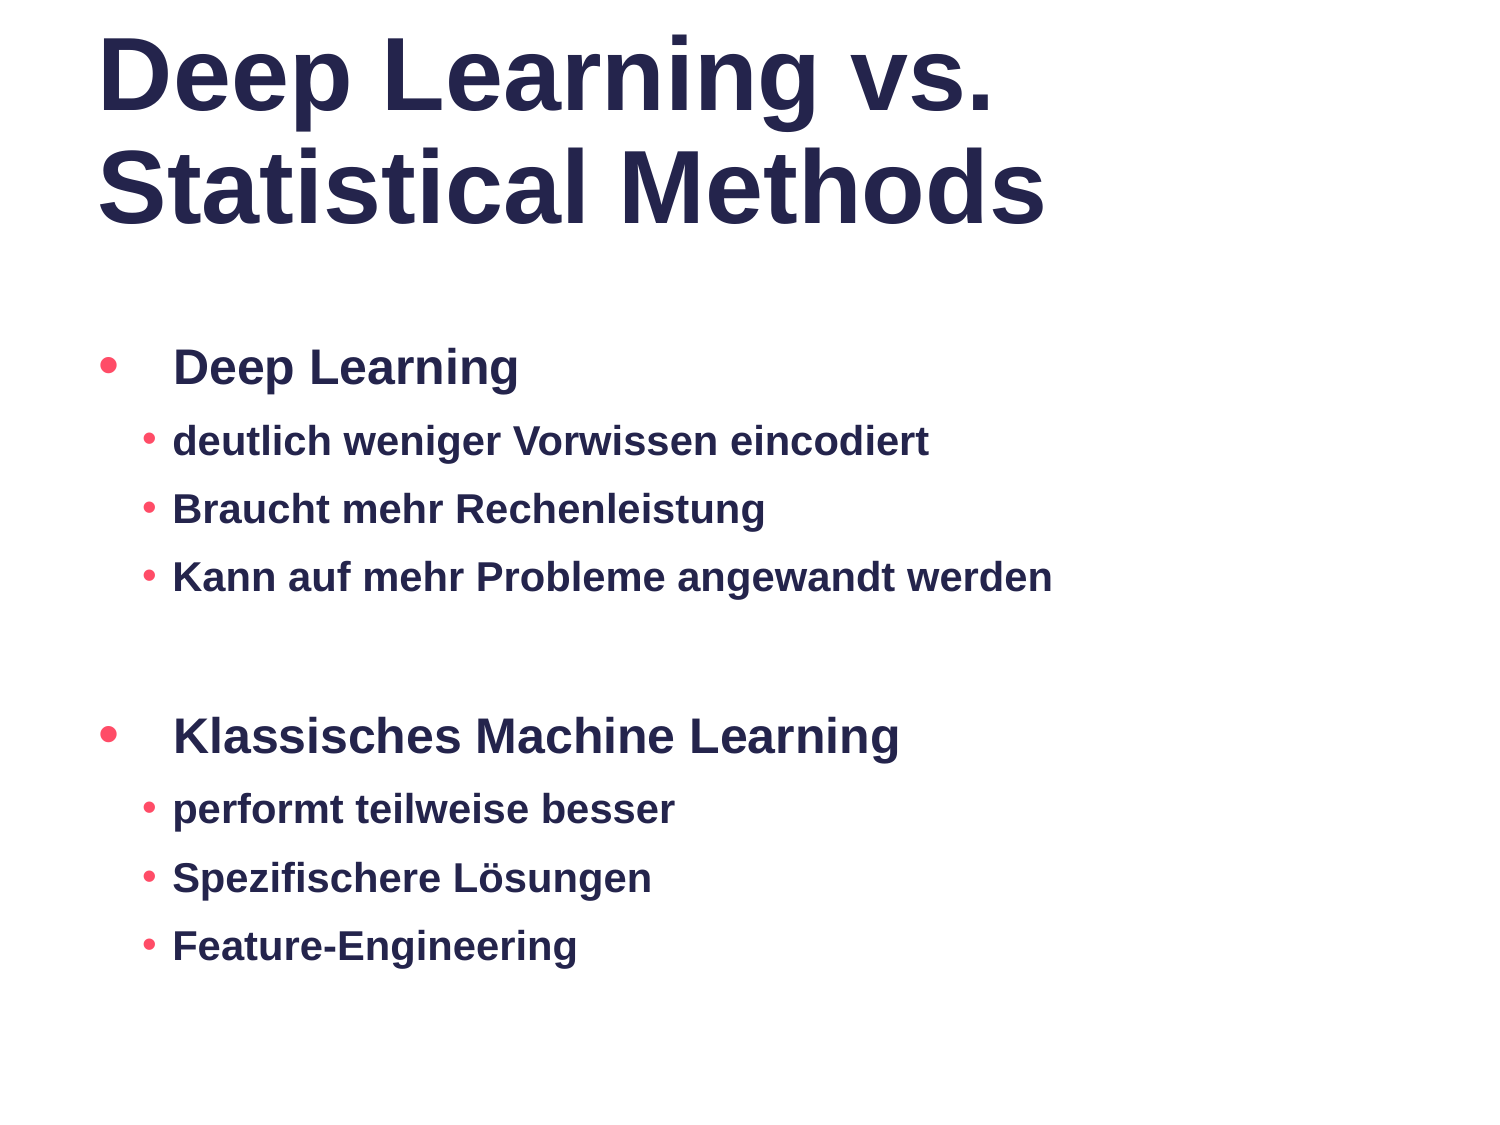

# Deep Learning vs. Statistical Methods
Deep Learning
deutlich weniger Vorwissen eincodiert
Braucht mehr Rechenleistung
Kann auf mehr Probleme angewandt werden

Klassisches Machine Learning
performt teilweise besser
Spezifischere Lösungen
Feature-Engineering